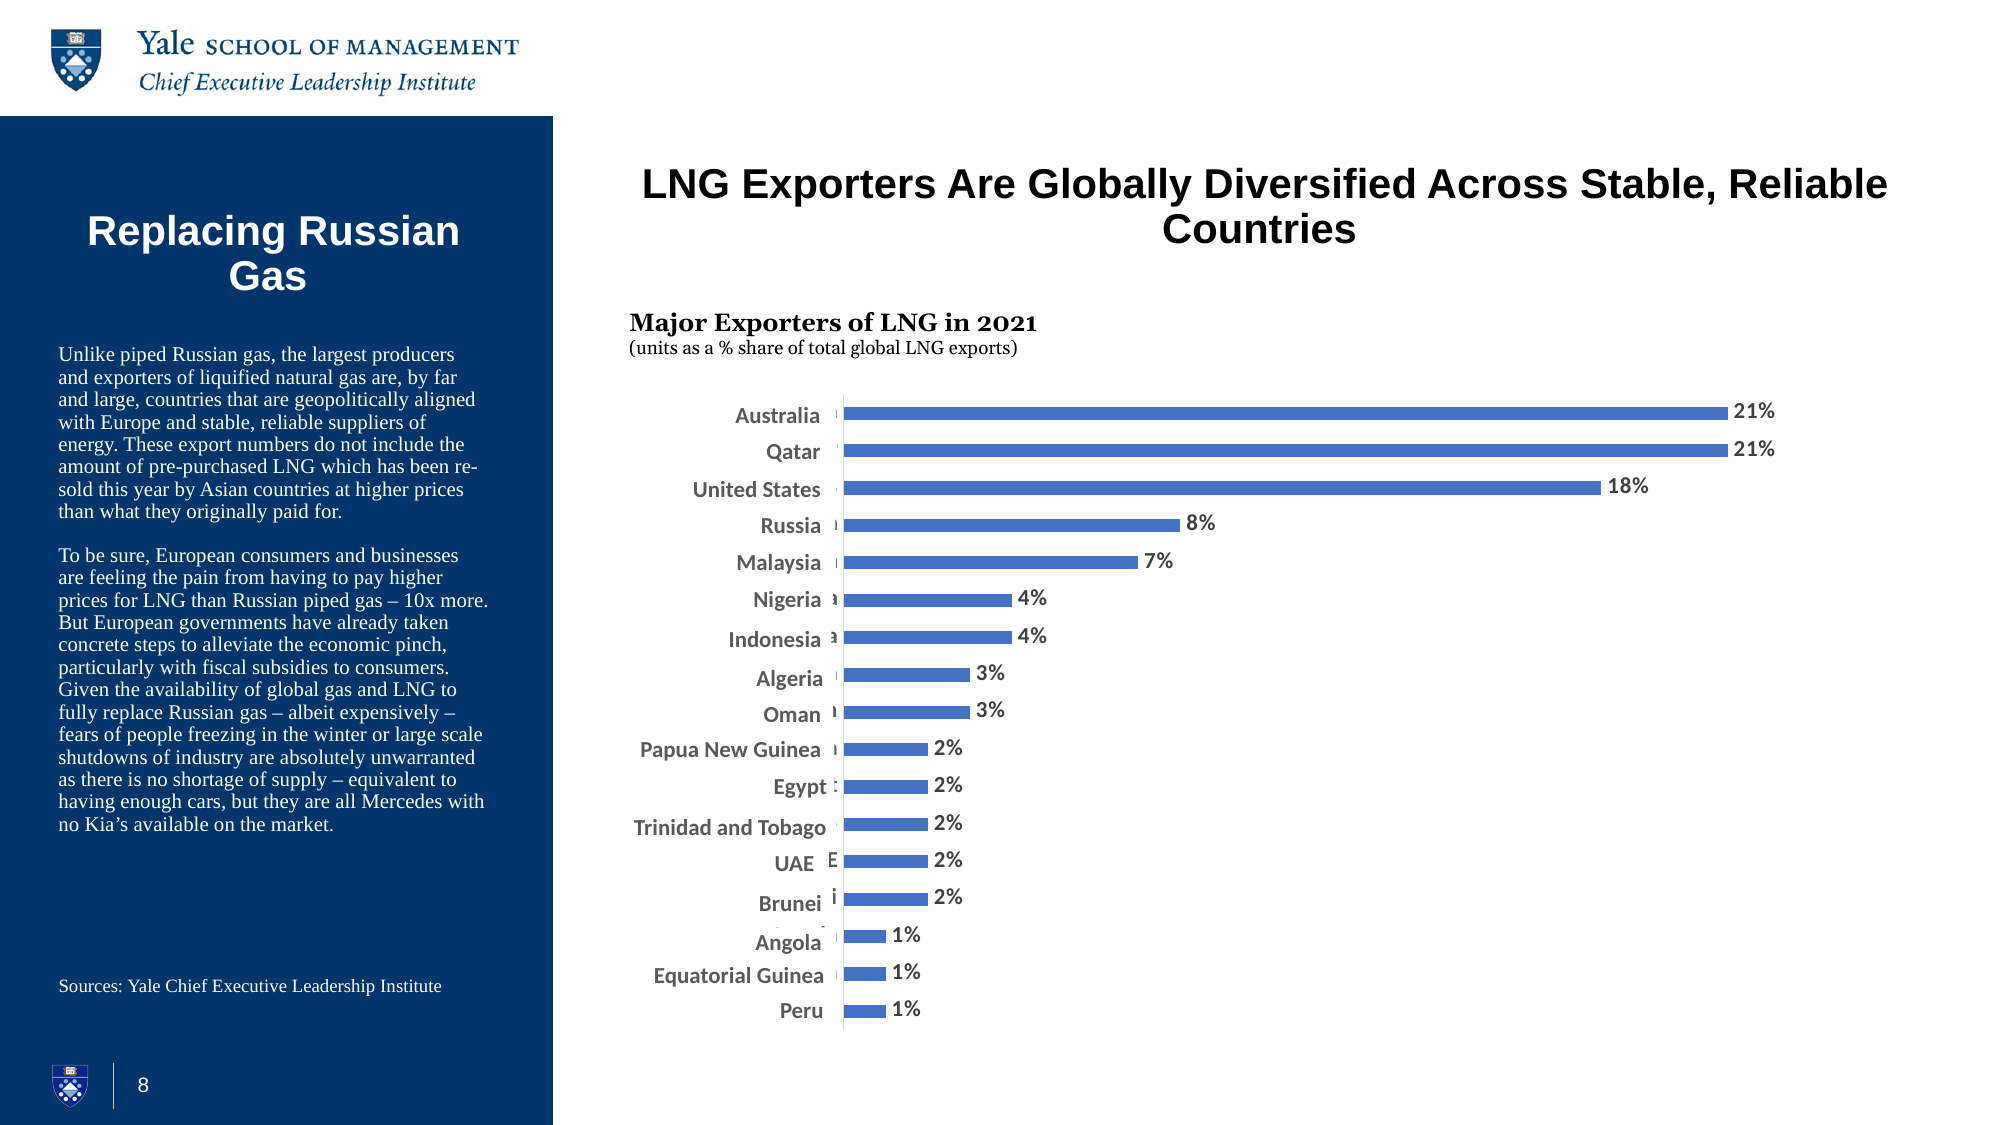

# Replacing Russian Gas
LNG Exporters Are Globally Diversified Across Stable, Reliable Countries
Major Exporters of LNG in 2021
(units as a % share of total global LNG exports)

Unlike piped Russian gas, the largest producers and exporters of liquified natural gas are, by far and large, countries that are geopolitically aligned with Europe and stable, reliable suppliers of energy. These export numbers do not include the amount of pre-purchased LNG which has been re-sold this year by Asian countries at higher prices than what they originally paid for.
To be sure, European consumers and businesses are feeling the pain from having to pay higher prices for LNG than Russian piped gas – 10x more. But European governments have already taken concrete steps to alleviate the economic pinch, particularly with fiscal subsidies to consumers. Given the availability of global gas and LNG to fully replace Russian gas – albeit expensively – fears of people freezing in the winter or large scale shutdowns of industry are absolutely unwarranted as there is no shortage of supply – equivalent to having enough cars, but they are all Mercedes with no Kia’s available on the market.

### Chart

| Category |  |
|---|---|
| Australia | 0.21 |
| Qatar | 0.21 |
| United States | 0.18 |
| Russia | 0.08 |
| Malaysia | 0.07 |
| Nigeria | 0.04 |
| Indonesia | 0.04 |
| Algeria | 0.03 |
| Oman | 0.03 |
| Papua New Guinea | 0.02 |
| Egypt | 0.02 |
| Trinidad and Tobago | 0.02 |
| UAE | 0.02 |
| Brunei | 0.02 |
| Angola | 0.01 |
| Equatorial Guinea | 0.01 |
| Peru | 0.01 |
Australia
Qatar
United States
Russia
Malaysia
Nigeria
Indonesia
Algeria
Oman
Papua New Guinea
Egypt
Sources: Yale Chief Executive Leadership Institute
Trinidad and Tobago
UAE
Brunei
Angola
Equatorial Guinea
Peru
8